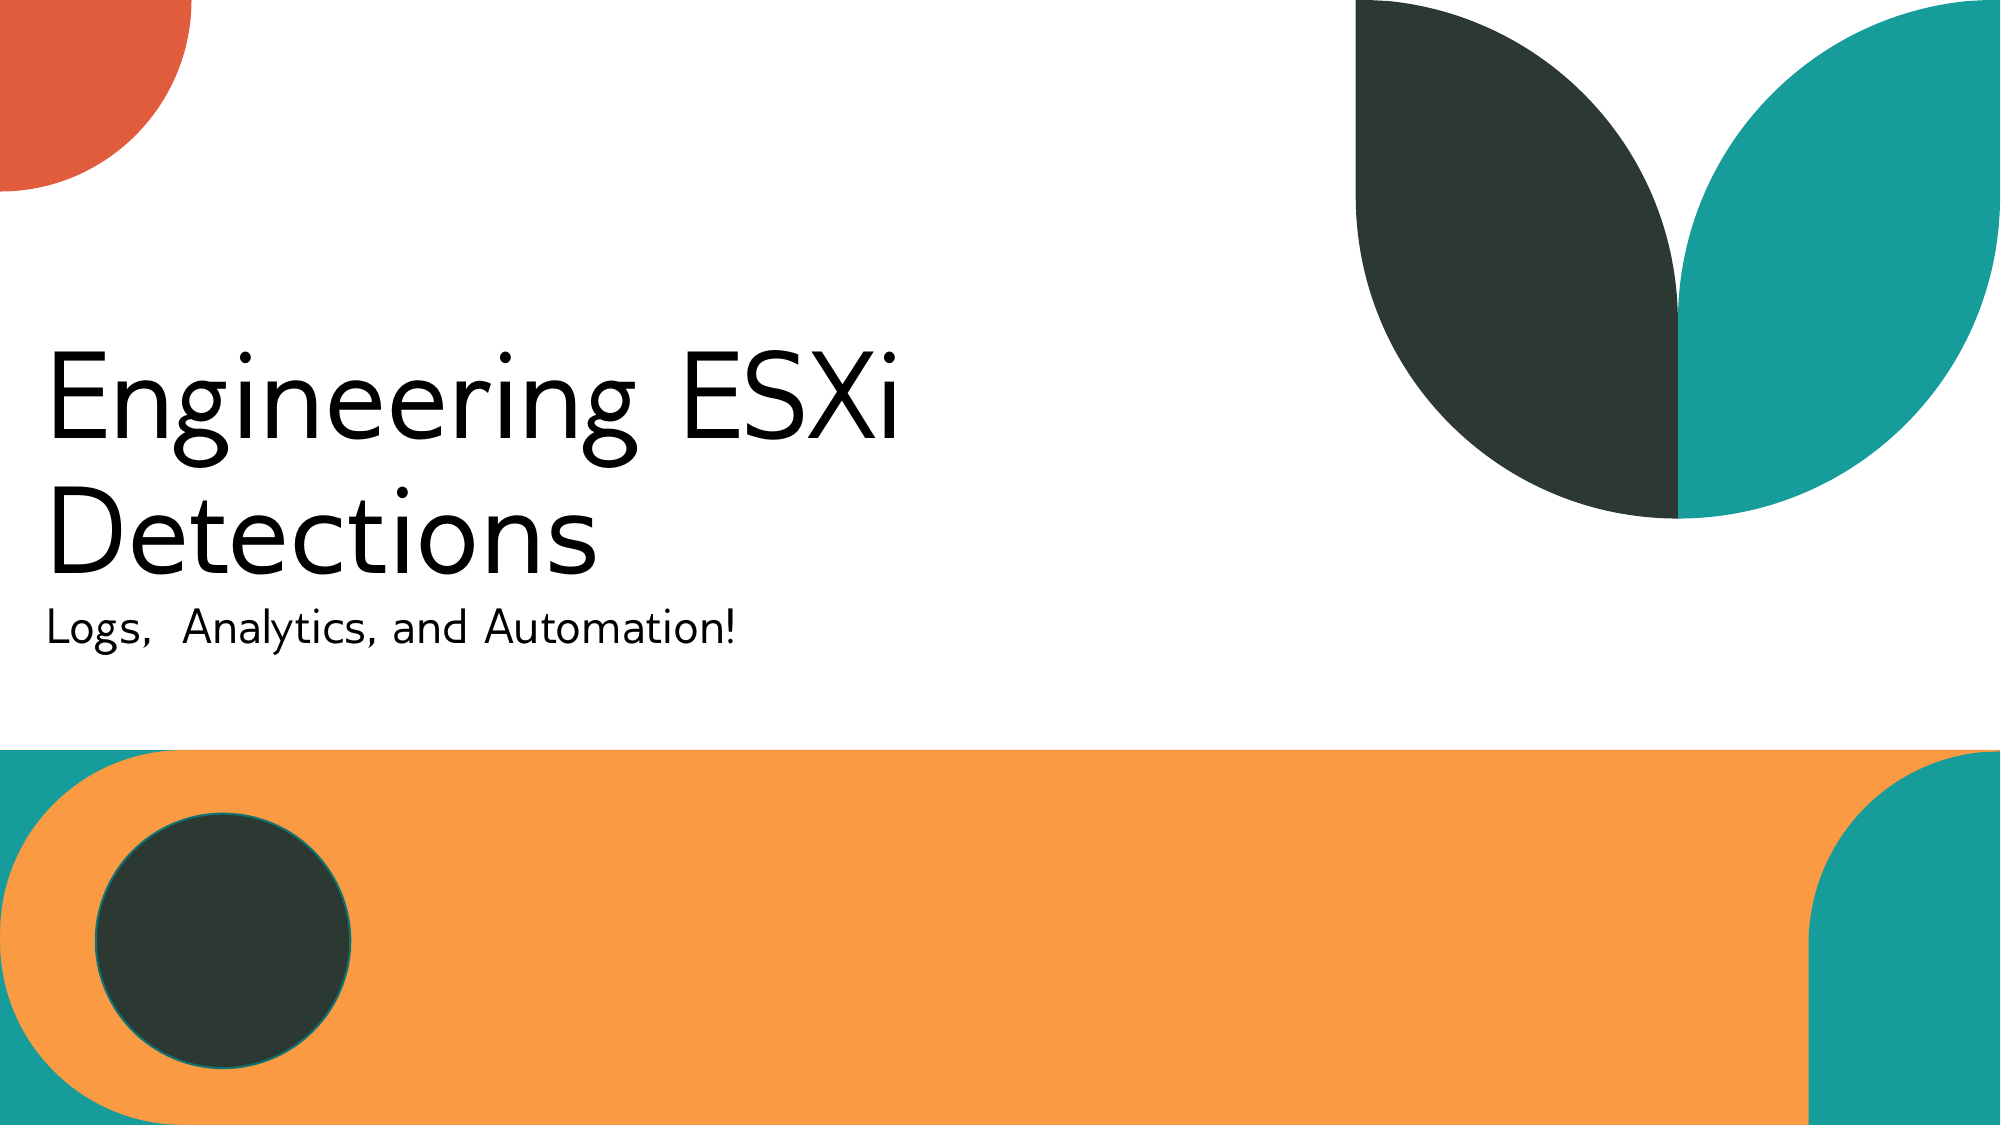

# Engineering ESXi Detections Logs,  Analytics, and Automation!